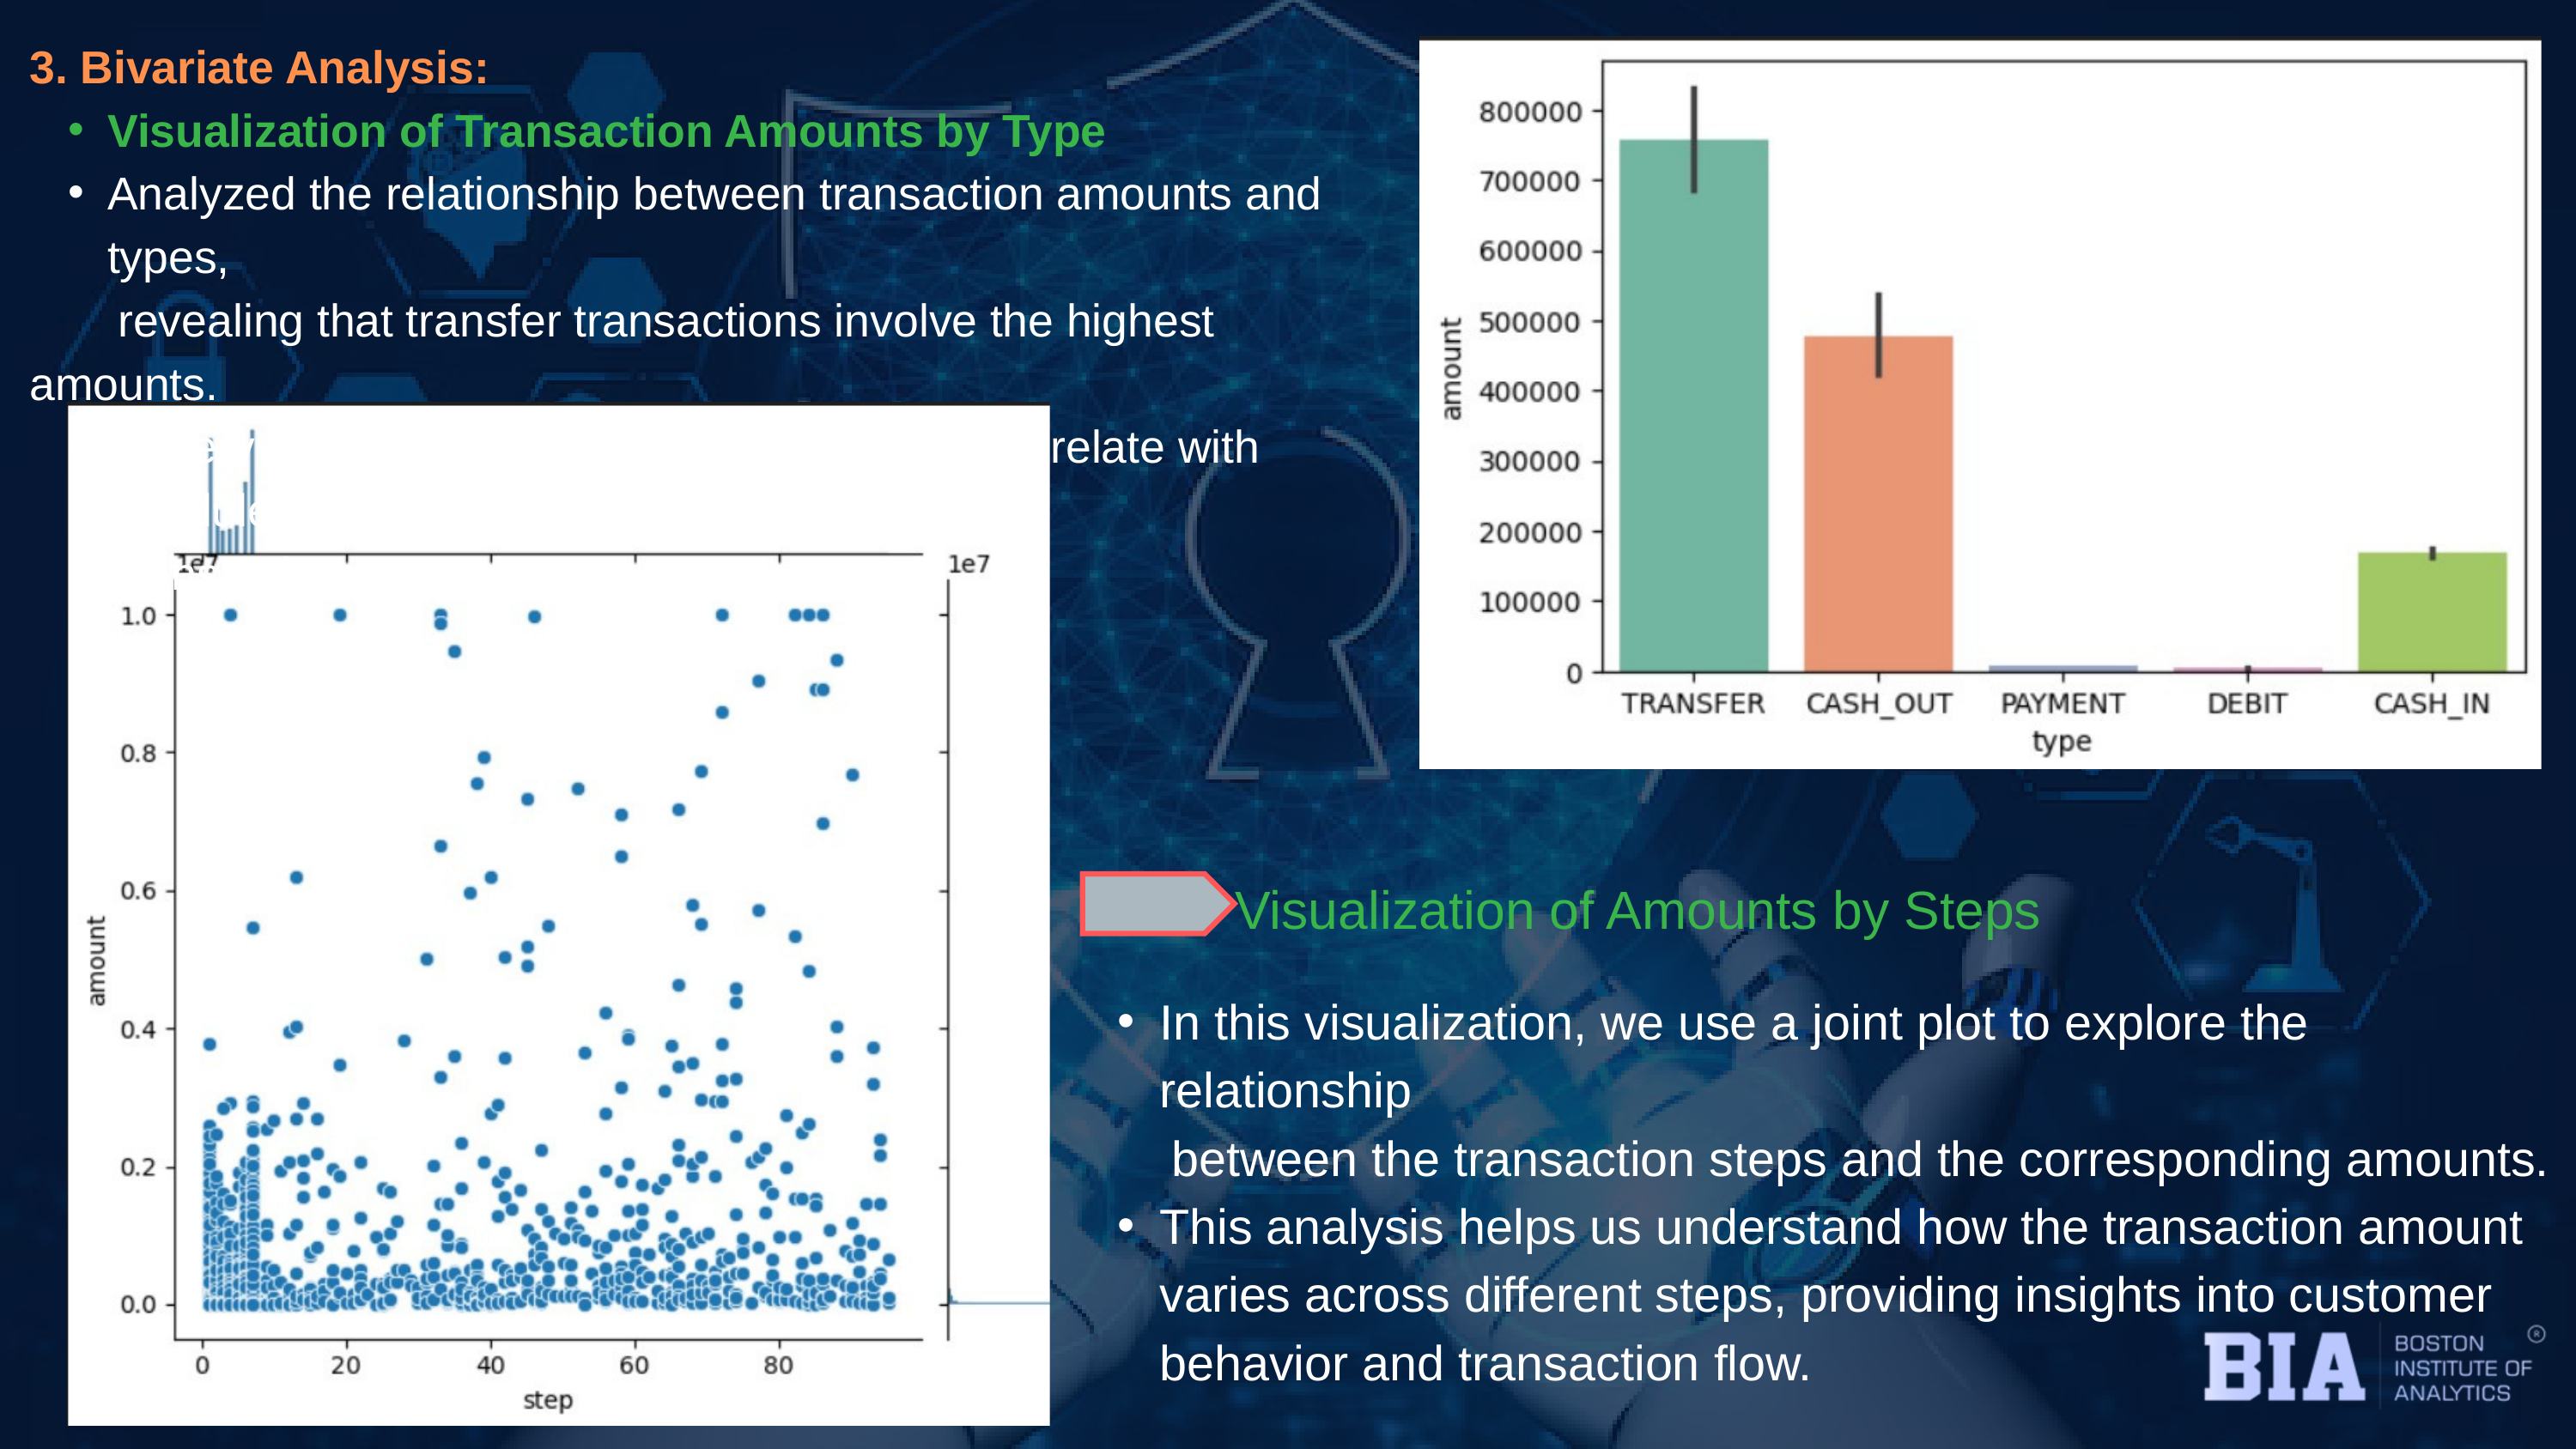

3. Bivariate Analysis:
Visualization of Transaction Amounts by Type
Analyzed the relationship between transaction amounts and types,
       revealing that transfer transactions involve the highest amounts.
Observed that cash_out and transfer types correlate with fraudulent
       transactions.

Visualization of Amounts by Steps

In this visualization, we use a joint plot to explore the relationship
       between the transaction steps and the corresponding amounts.
This analysis helps us understand how the transaction amount varies across different steps, providing insights into customer behavior and transaction flow.